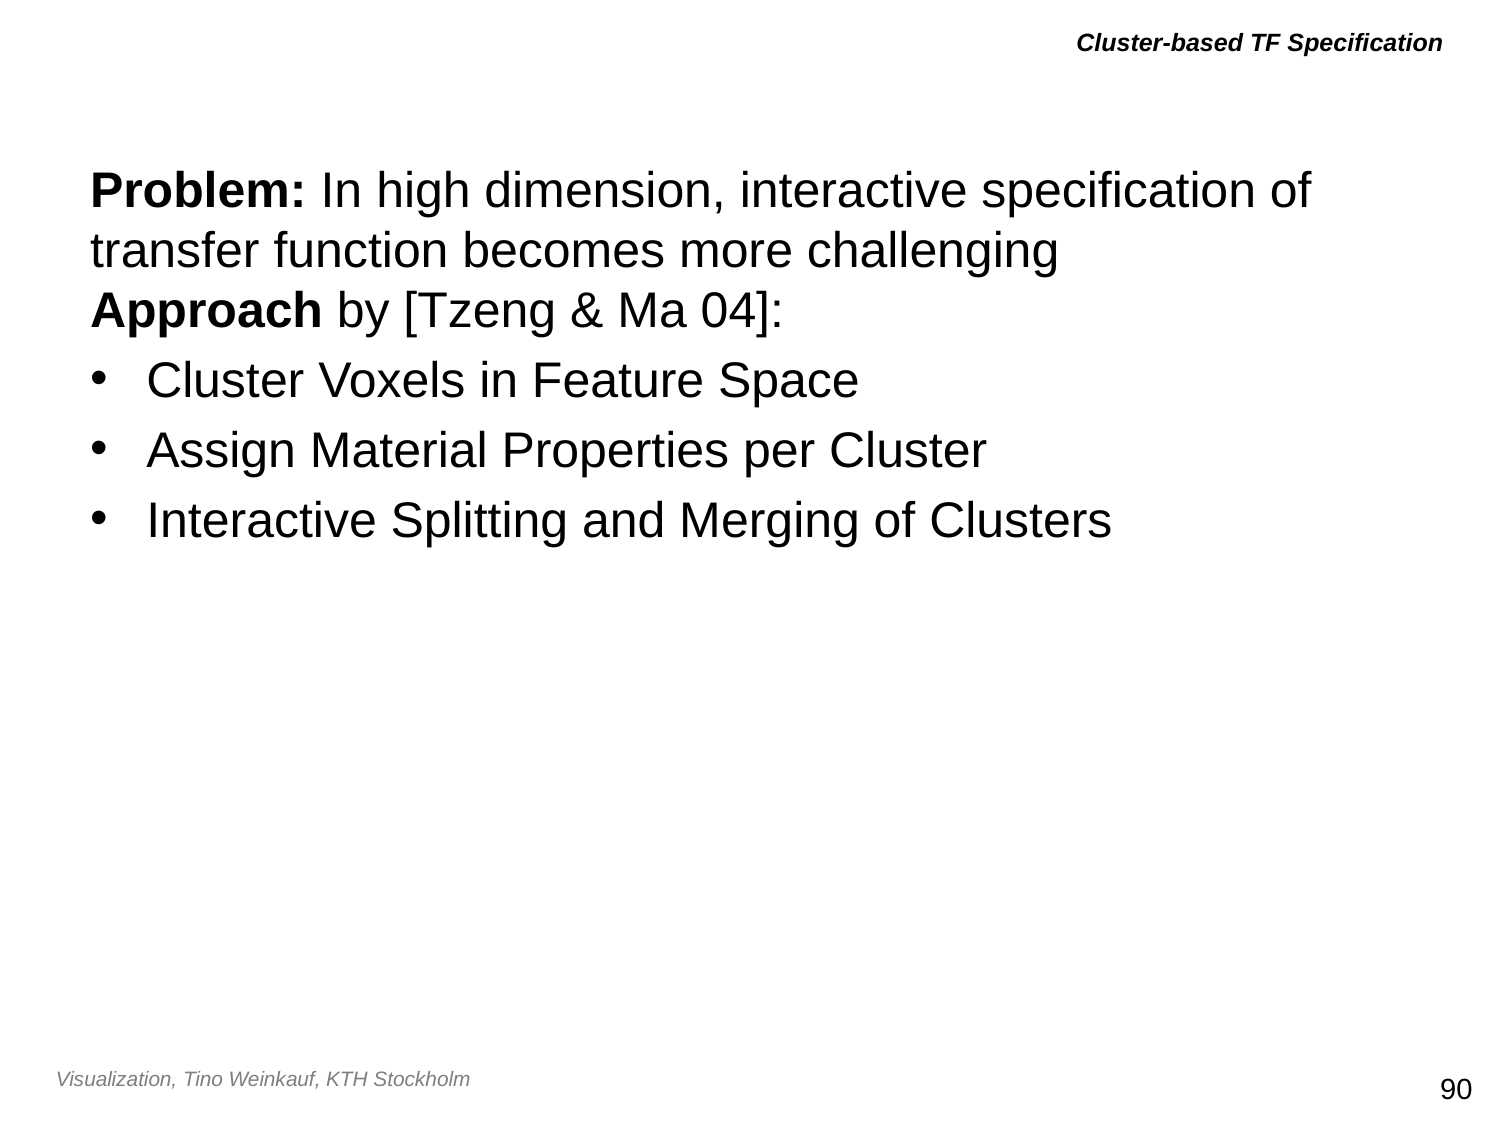

# Cluster-based TF Specification
Problem: In high dimension, interactive specification of transfer function becomes more challenging
Approach by [Tzeng & Ma 04]:
Cluster Voxels in Feature Space
Assign Material Properties per Cluster
Interactive Splitting and Merging of Clusters
90